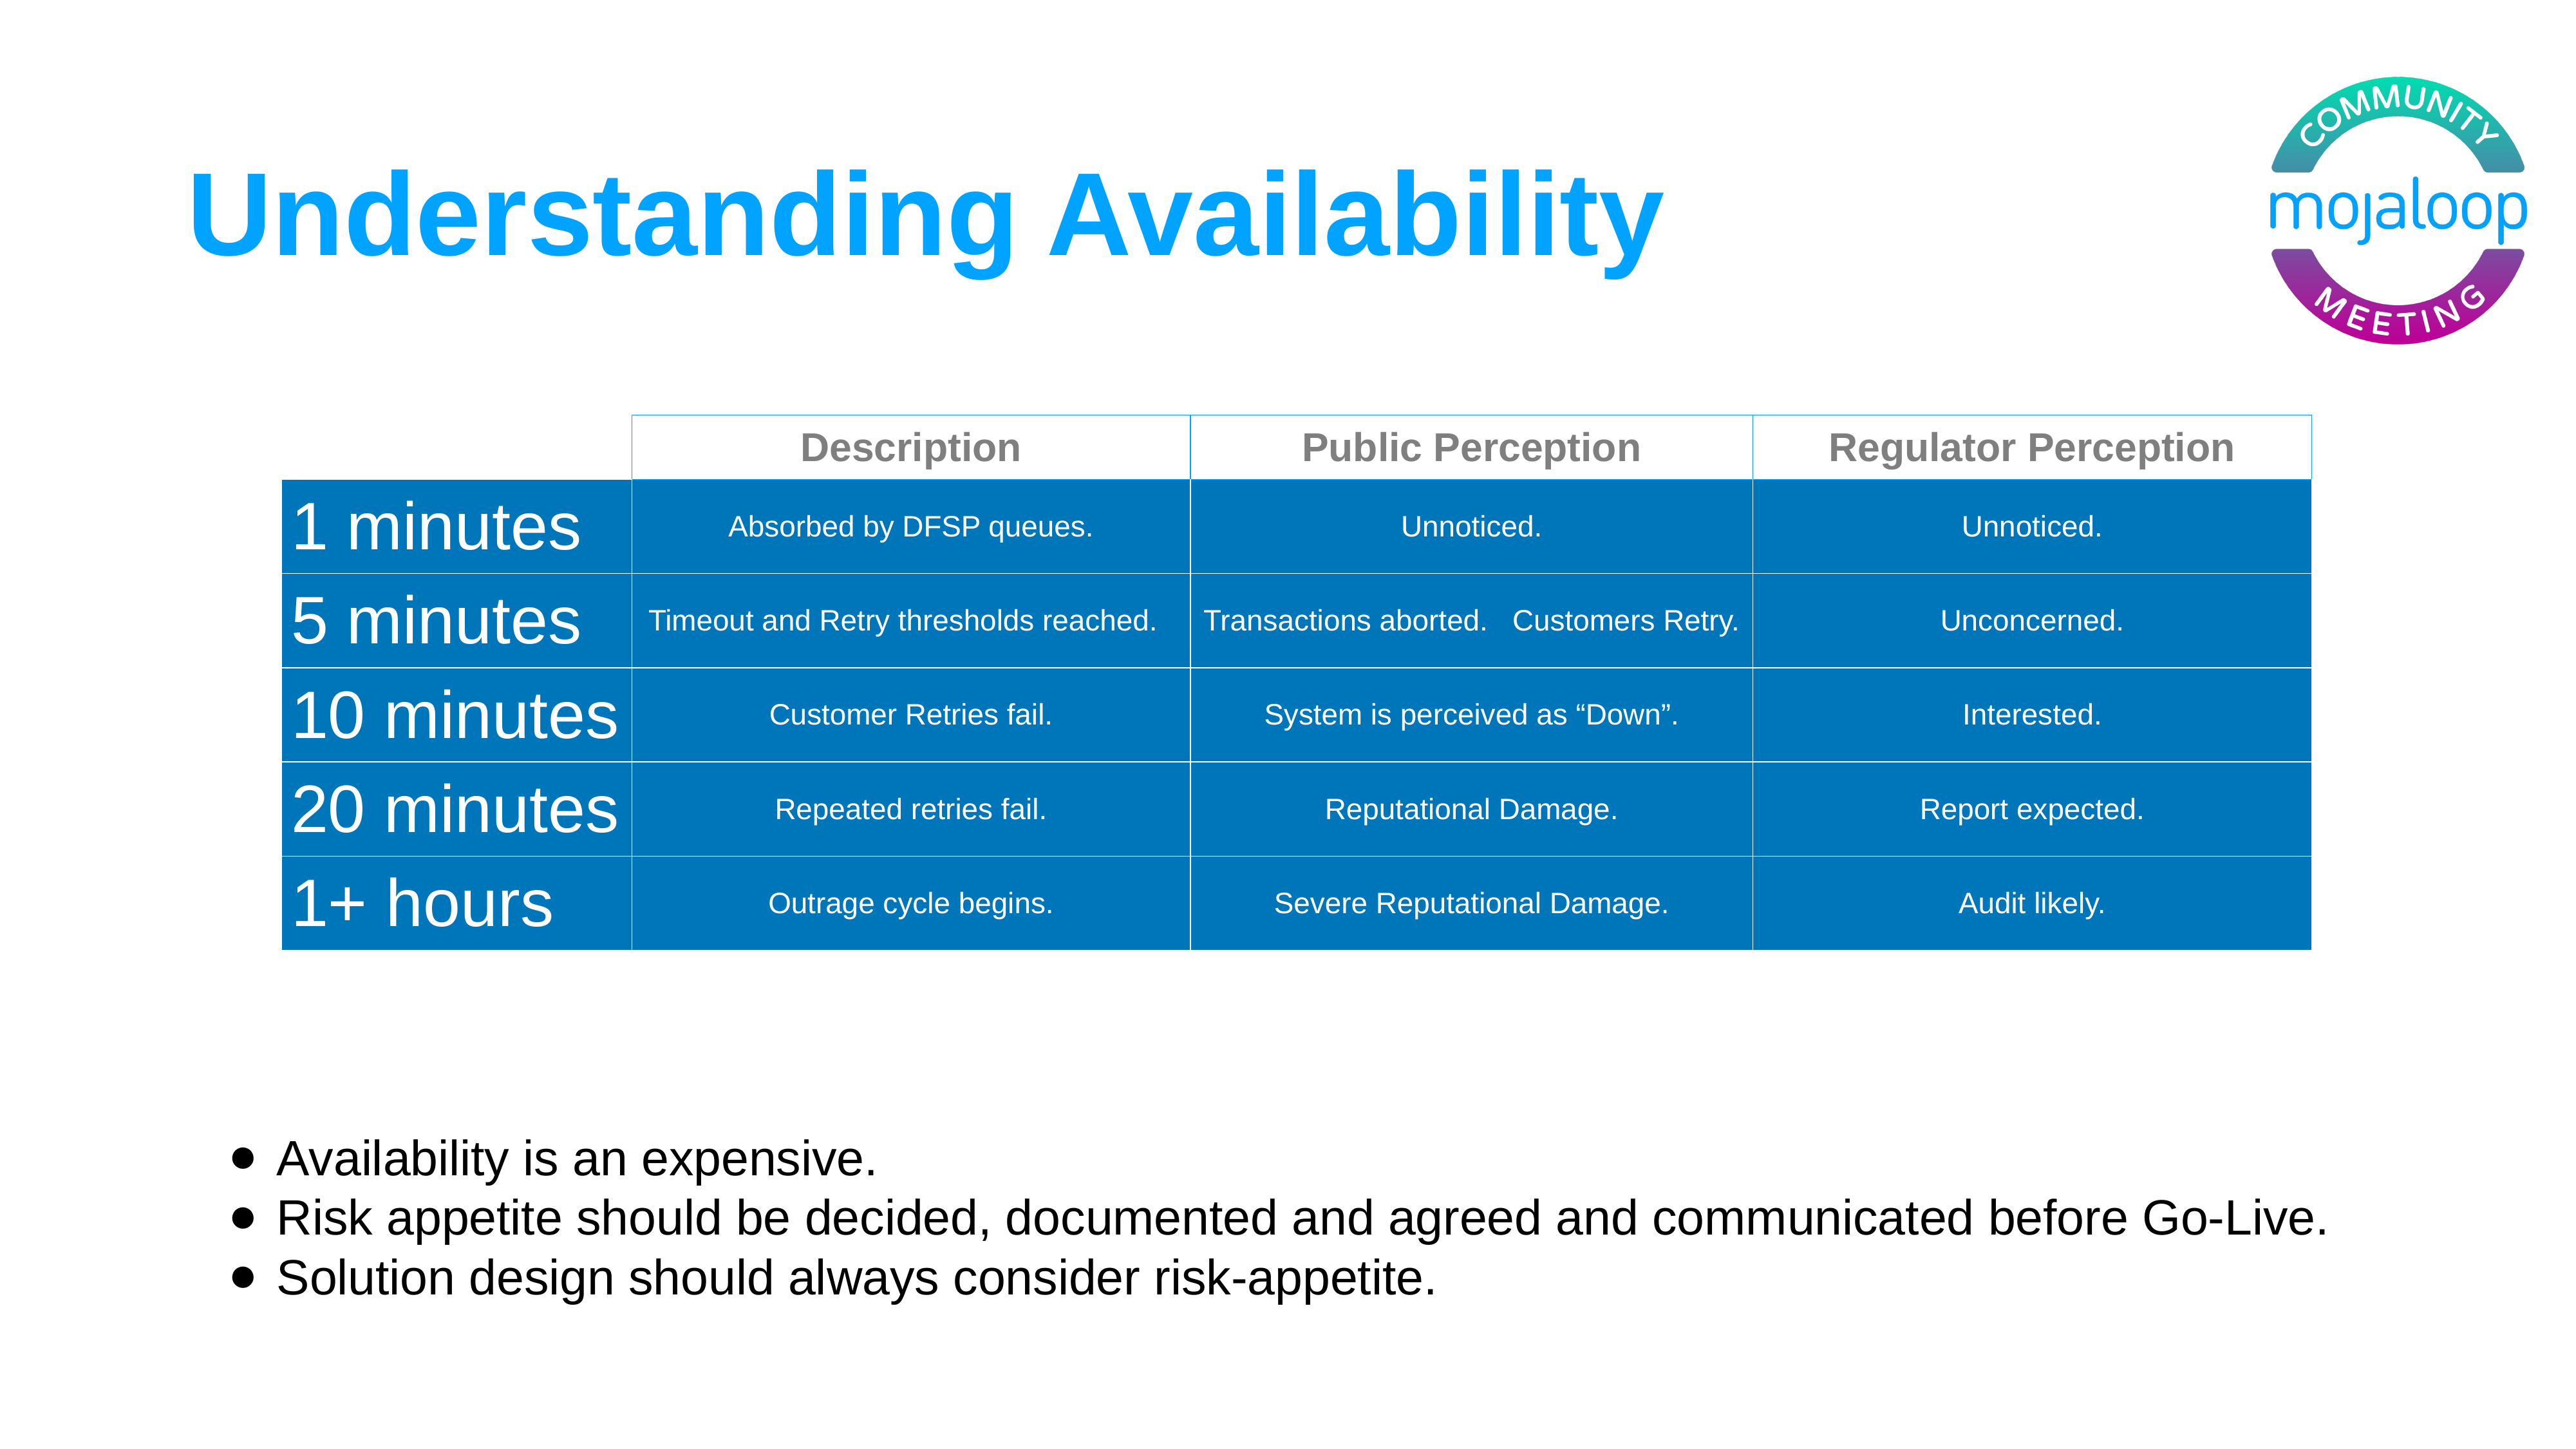

# Understanding Availability
|  | Description | Public Perception | Regulator Perception |
| --- | --- | --- | --- |
| 1 minutes | Absorbed by DFSP queues. | Unnoticed. | Unnoticed. |
| 5 minutes | Timeout and Retry thresholds reached. | Transactions aborted. Customers Retry. | Unconcerned. |
| 10 minutes | Customer Retries fail. | System is perceived as “Down”. | Interested. |
| 20 minutes | Repeated retries fail. | Reputational Damage. | Report expected. |
| 1+ hours | Outrage cycle begins. | Severe Reputational Damage. | Audit likely. |
Availability is an expensive.
Risk appetite should be decided, documented and agreed and communicated before Go-Live.
Solution design should always consider risk-appetite.